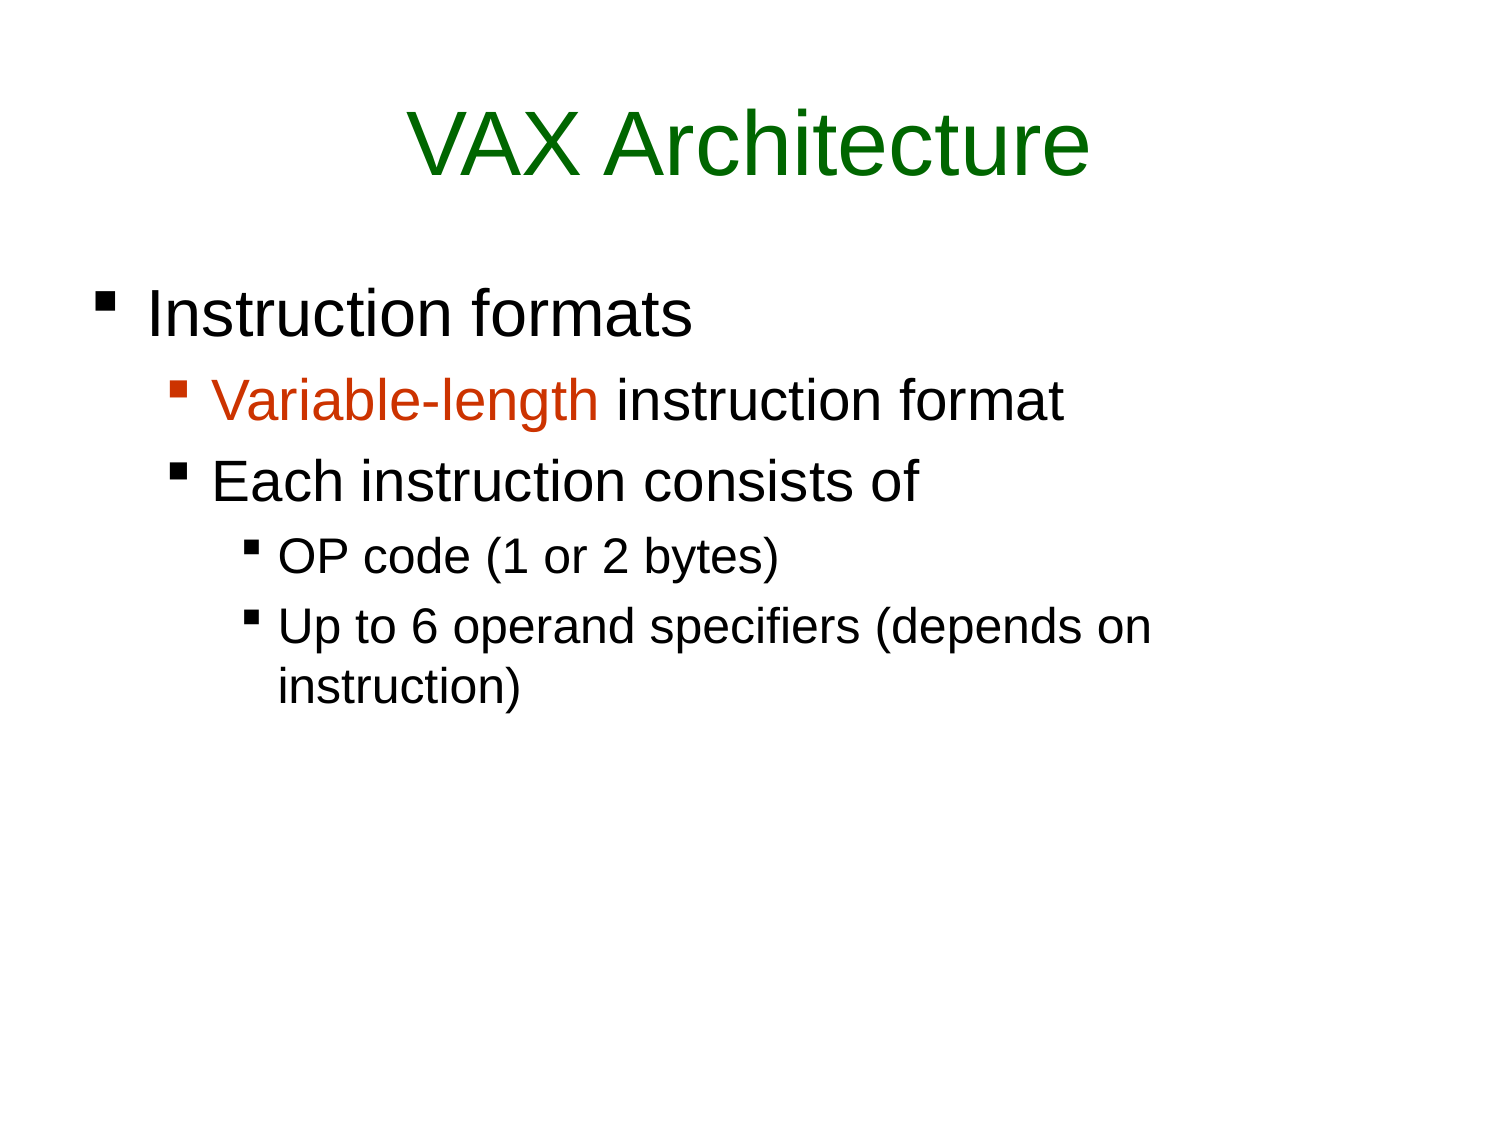

# VAX Architecture
Instruction formats
Variable-length instruction format
Each instruction consists of
OP code (1 or 2 bytes)
Up to 6 operand specifiers (depends on instruction)